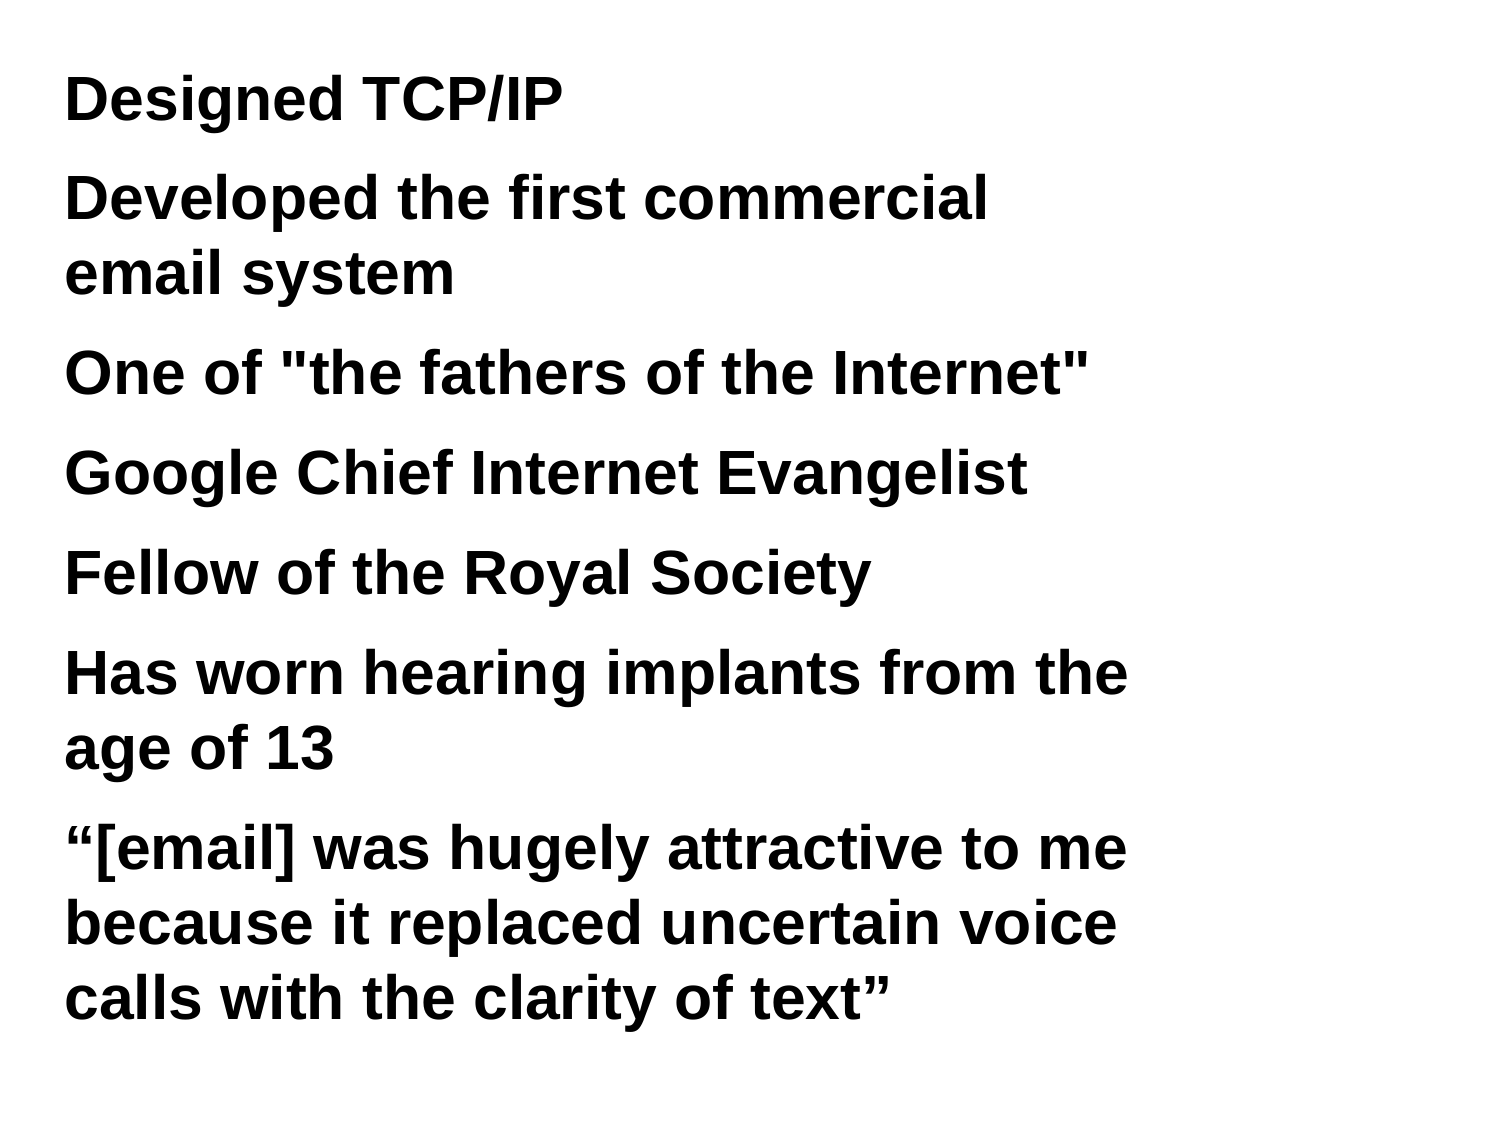

Designed TCP/IP
Developed the first commercial email system
One of "the fathers of the Internet"
Google Chief Internet Evangelist
Fellow of the Royal Society
Has worn hearing implants from the age of 13
“[email] was hugely attractive to me because it replaced uncertain voice calls with the clarity of text”